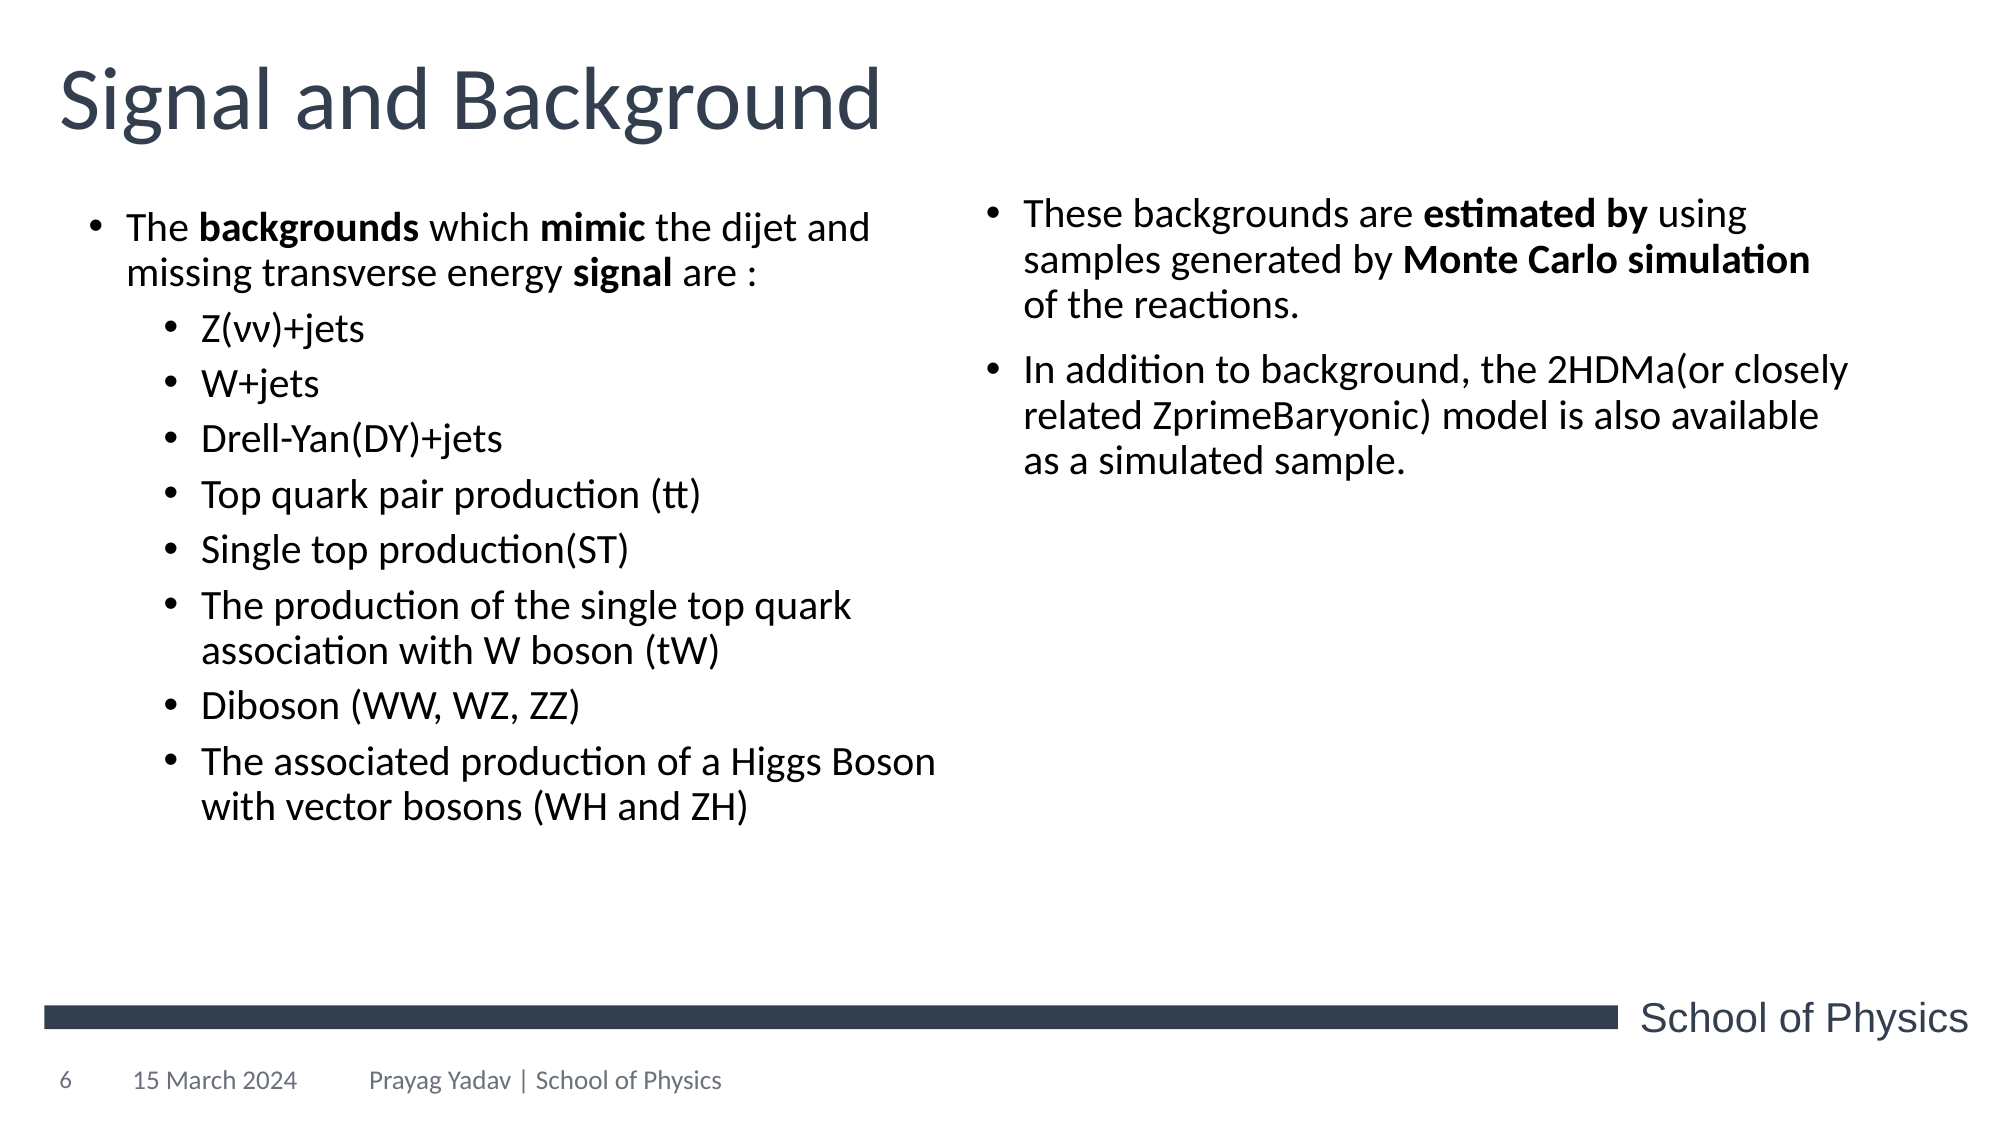

# Signal and Background

These backgrounds are estimated by using samples generated by Monte Carlo simulation of the reactions.
In addition to background, the 2HDMa(or closely related ZprimeBaryonic) model is also available as a simulated sample.

The backgrounds which mimic the dijet and missing transverse energy signal are :
Z(νν)+jets
W+jets
Drell-Yan(DY)+jets
Top quark pair production (tt)
Single top production(ST)
The production of the single top quark association with W boson (tW)
Diboson (WW, WZ, ZZ)
The associated production of a Higgs Boson with vector bosons (WH and ZH)
6
15 March 2024
Prayag Yadav | School of Physics